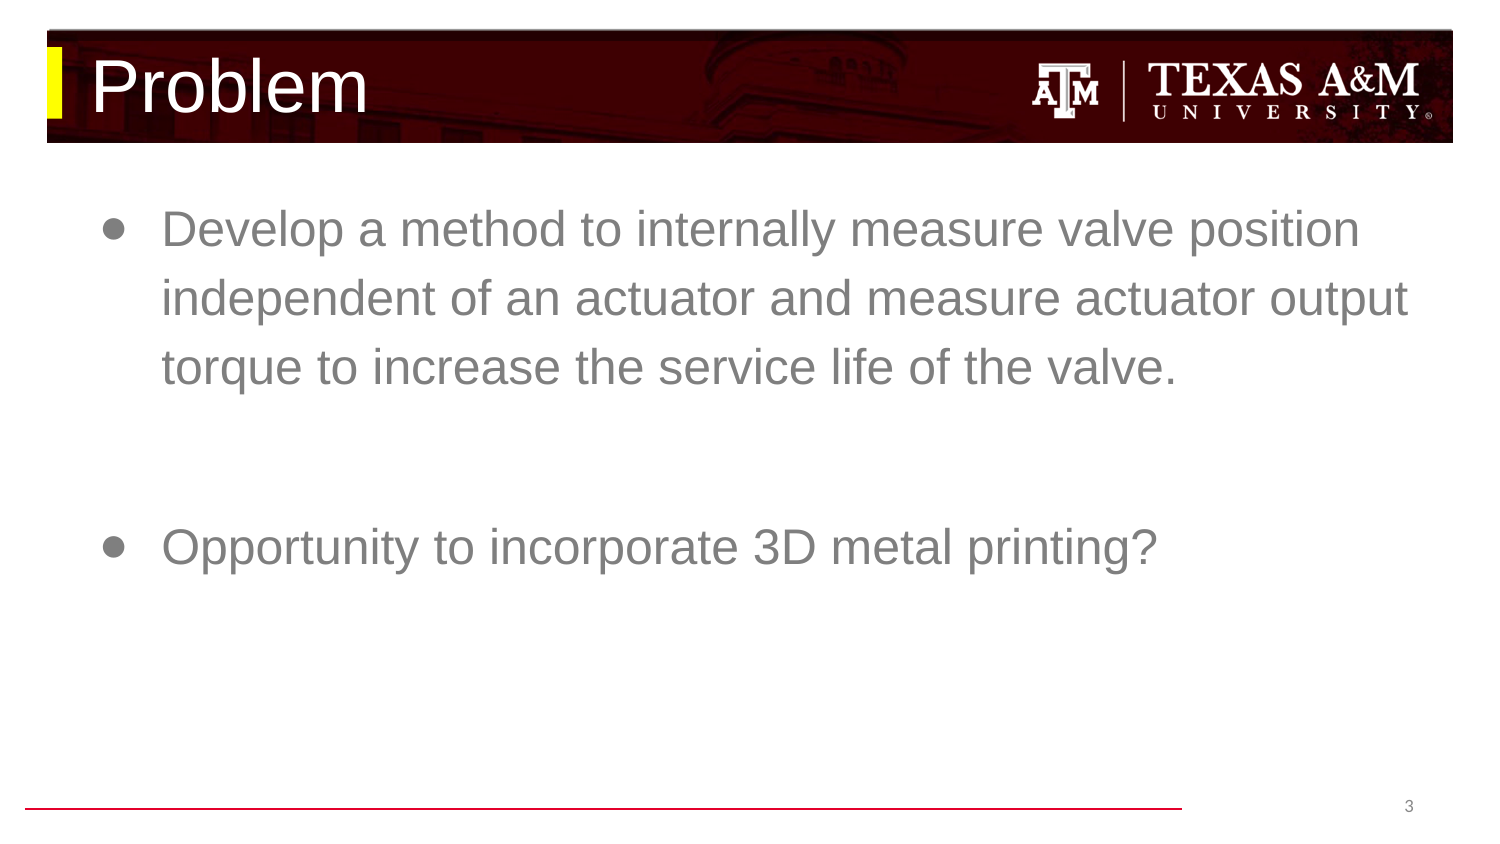

# Problem
Develop a method to internally measure valve position independent of an actuator and measure actuator output torque to increase the service life of the valve.

Opportunity to incorporate 3D metal printing?

3